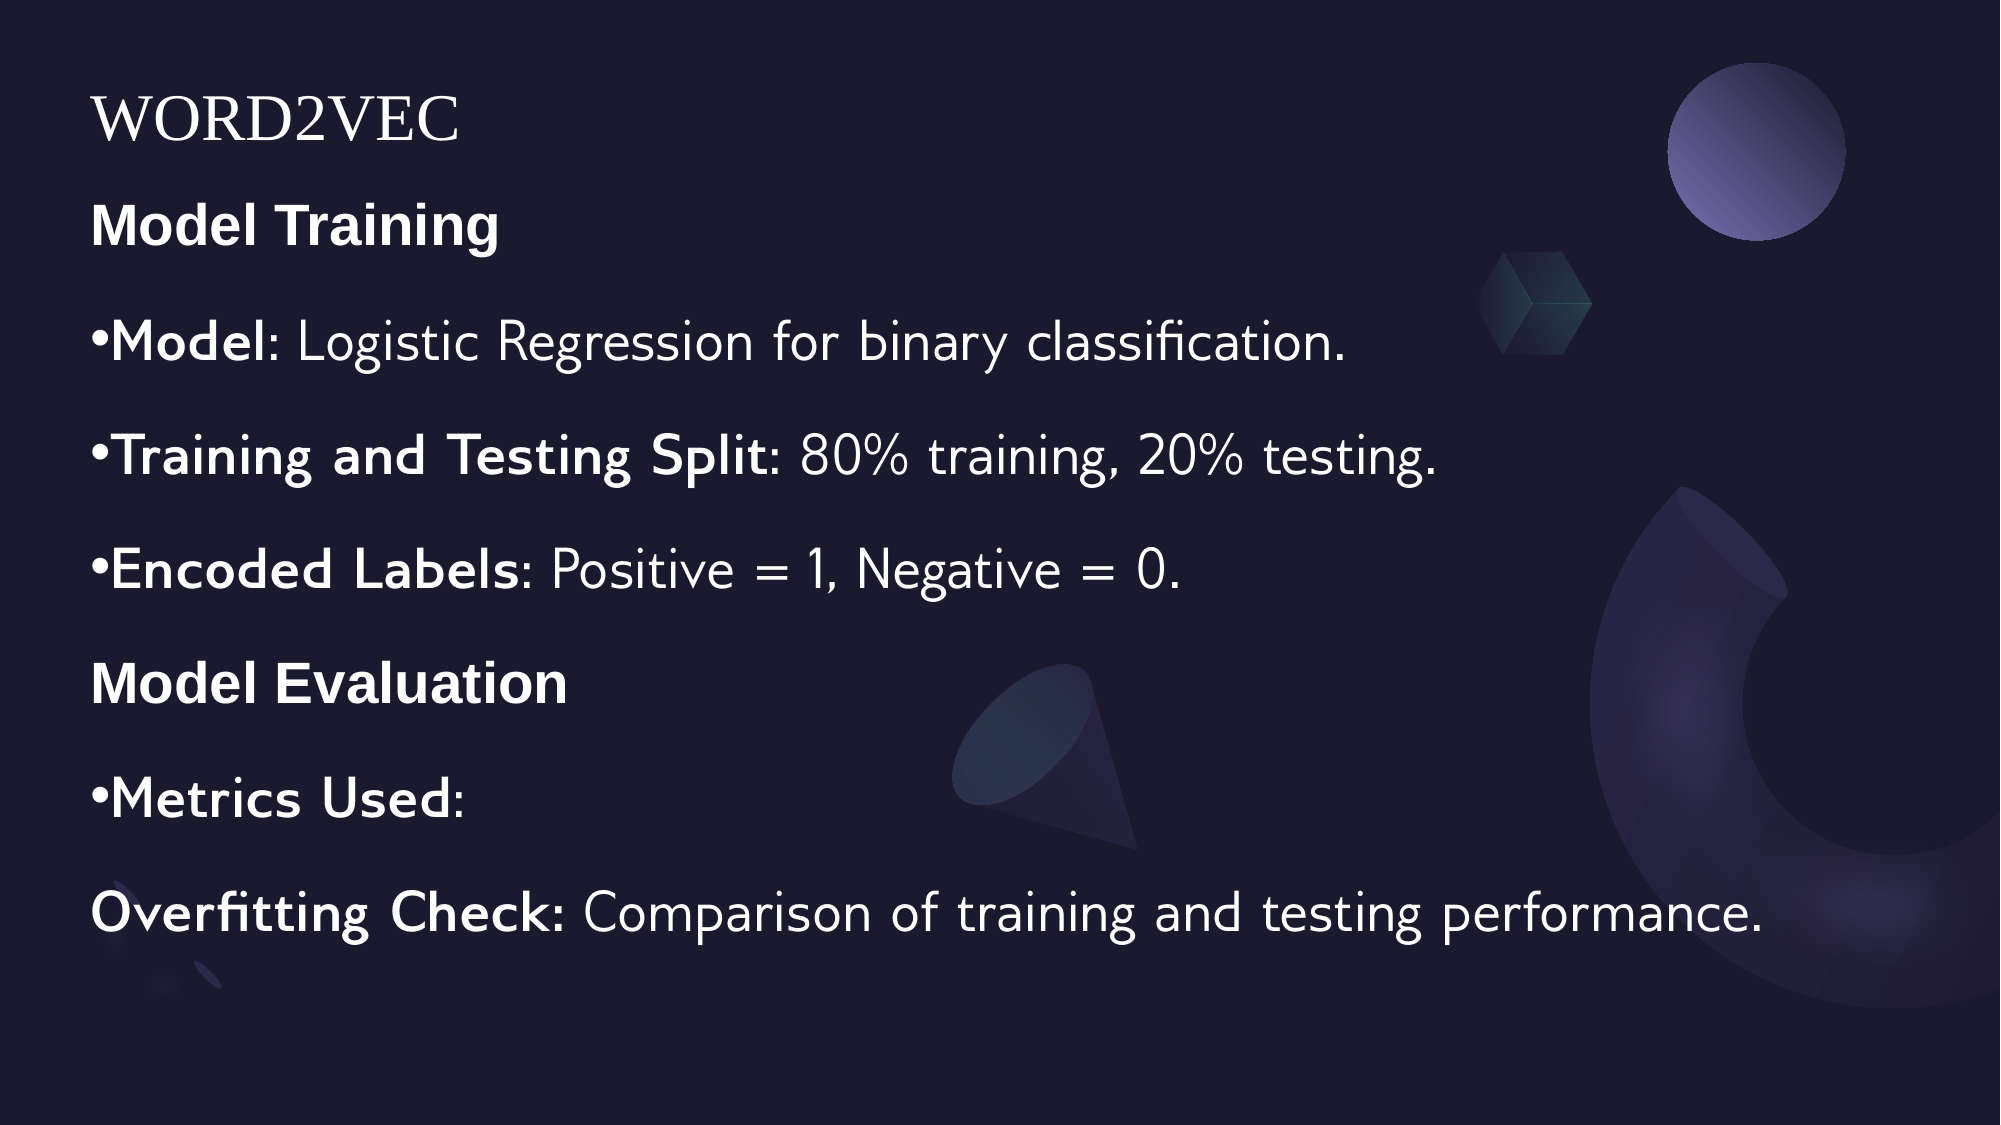

# WORD2VEC
Model Training
Model: Logistic Regression for binary classification.
Training and Testing Split: 80% training, 20% testing.
Encoded Labels: Positive = 1, Negative = 0.
Model Evaluation
Metrics Used:
Overfitting Check: Comparison of training and testing performance.